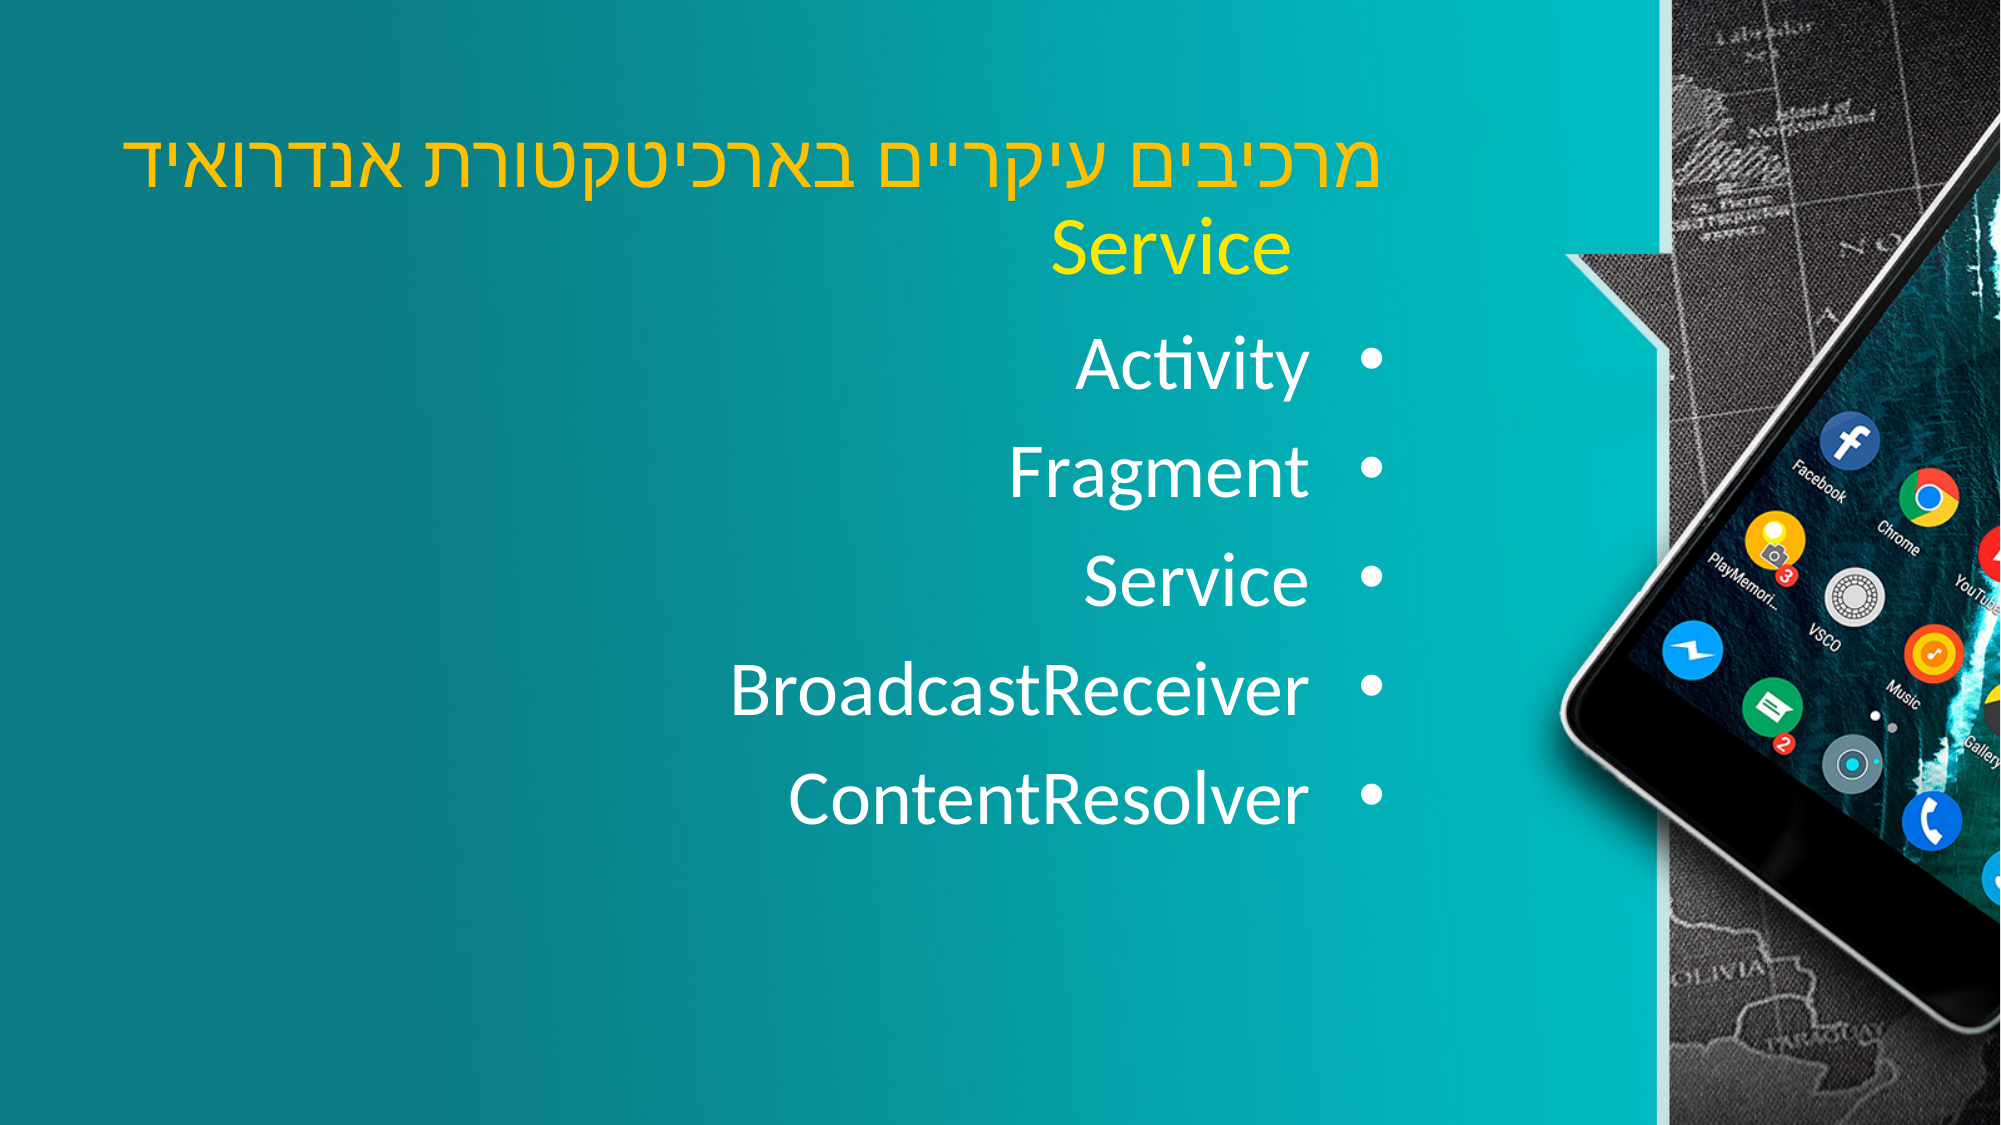

# מרכיבים עיקריים בארכיטקטורת אנדרואיד
Service
Activity
Fragment
Service
BroadcastReceiver
ContentResolver